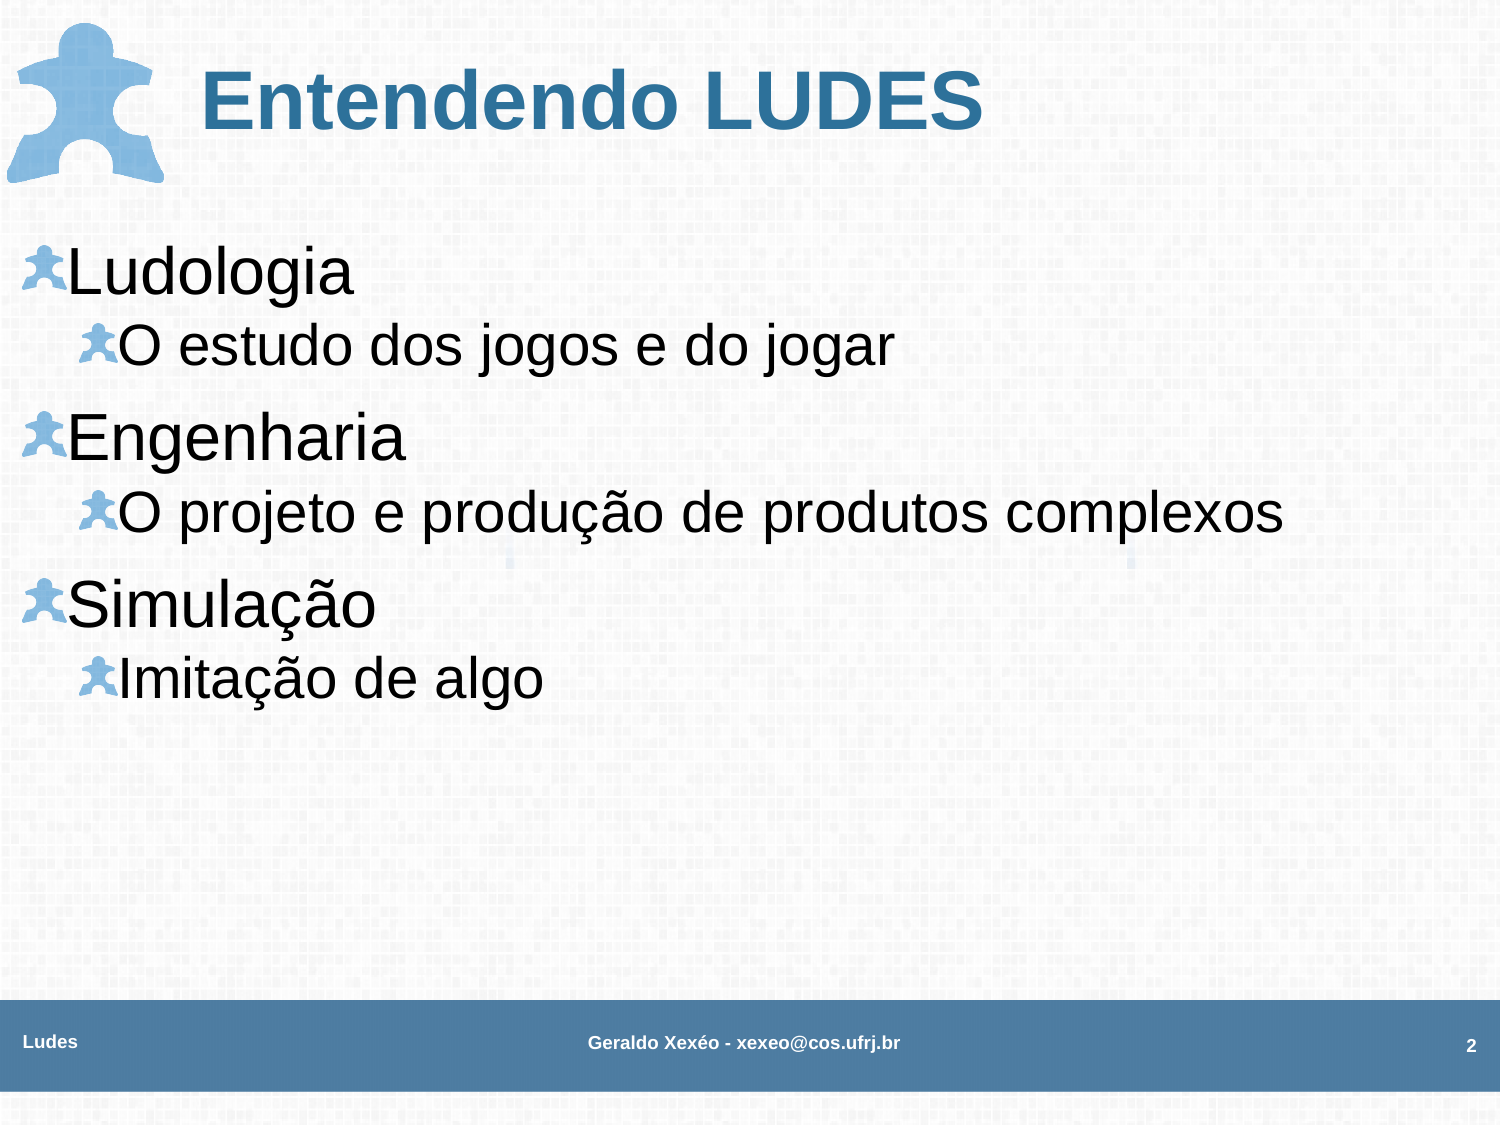

# Entendendo LUDES
Ludologia
O estudo dos jogos e do jogar
Engenharia
O projeto e produção de produtos complexos
Simulação
Imitação de algo
Ludes
Geraldo Xexéo - xexeo@cos.ufrj.br
2